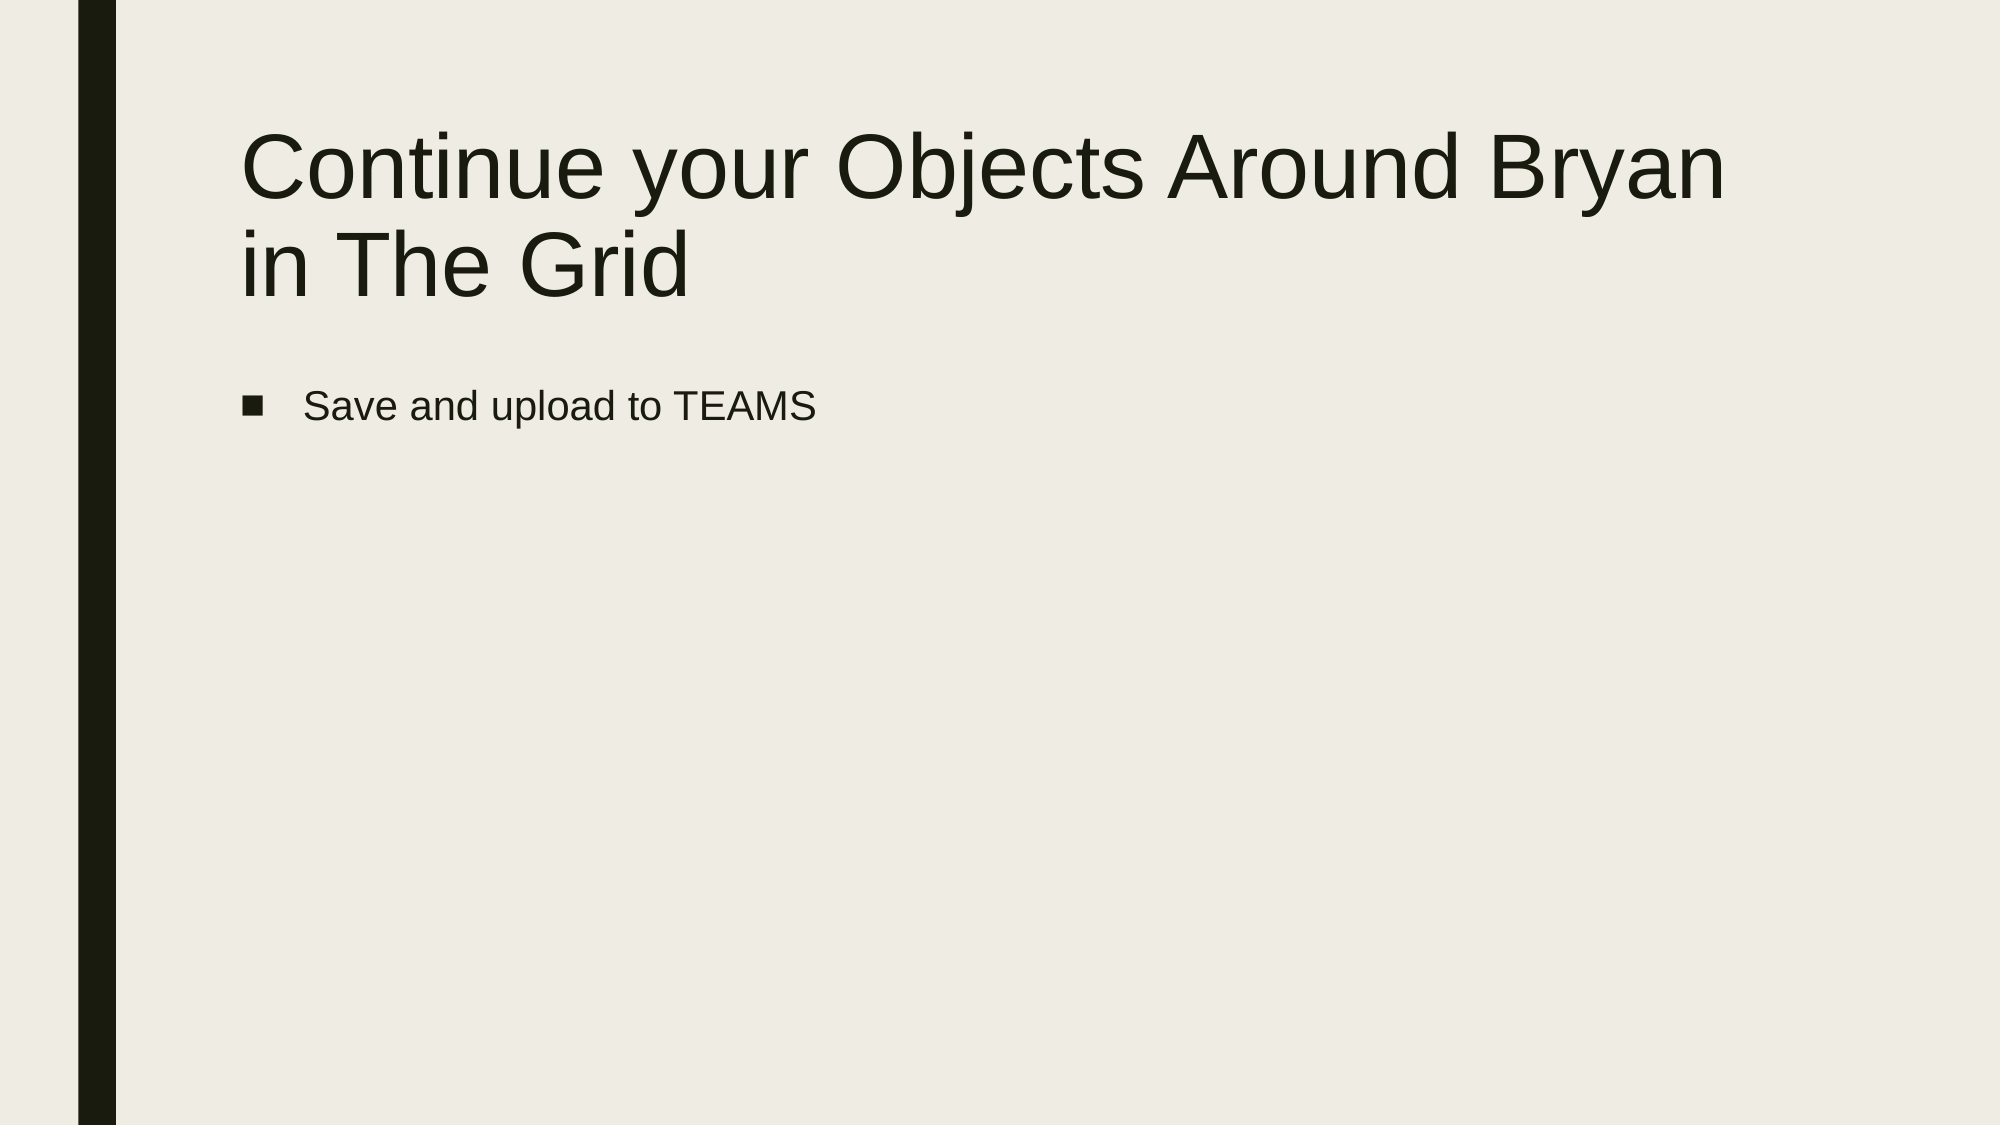

# Continue your Objects Around Bryan in The Grid
Save and upload to TEAMS